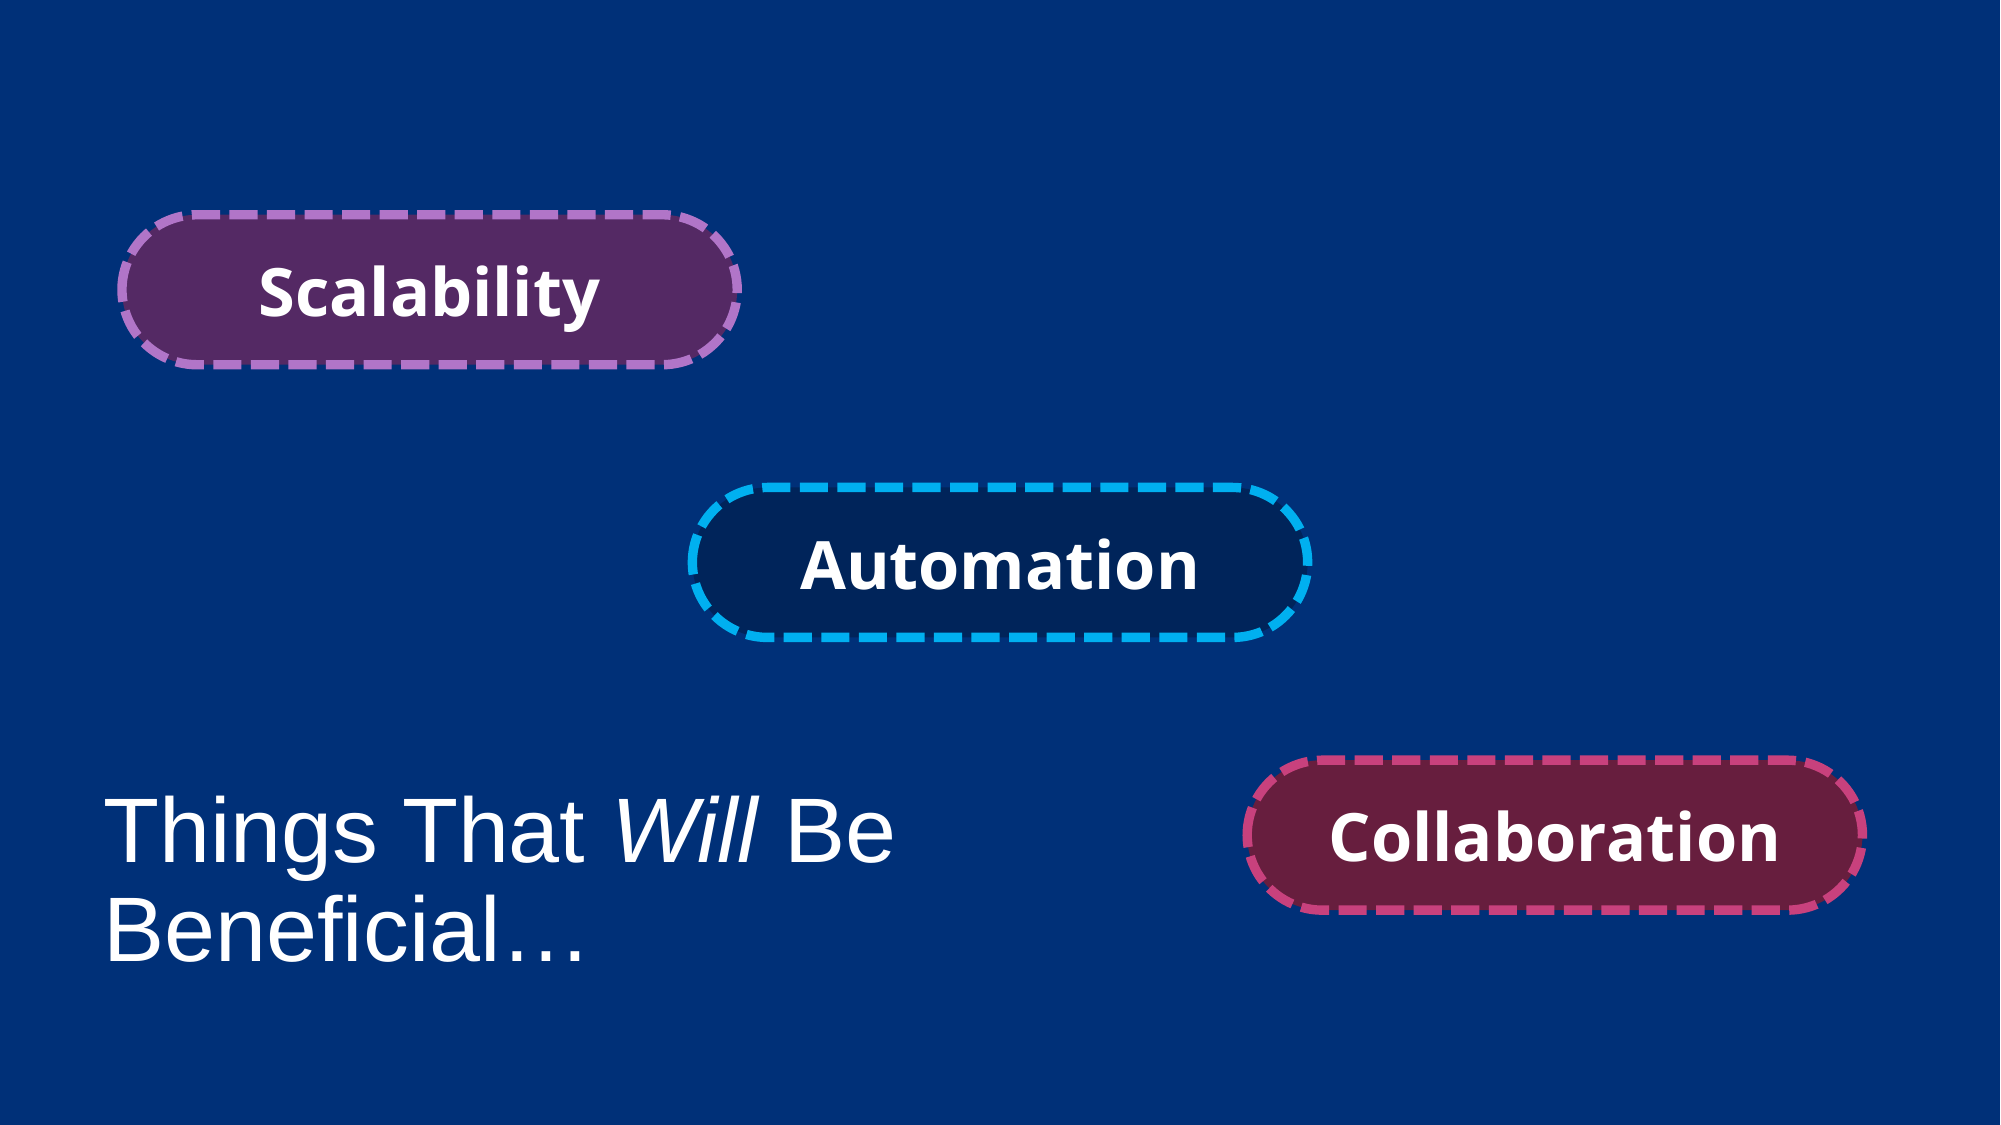

Scalability
Automation
Collaboration
# Things That Will Be Beneficial…